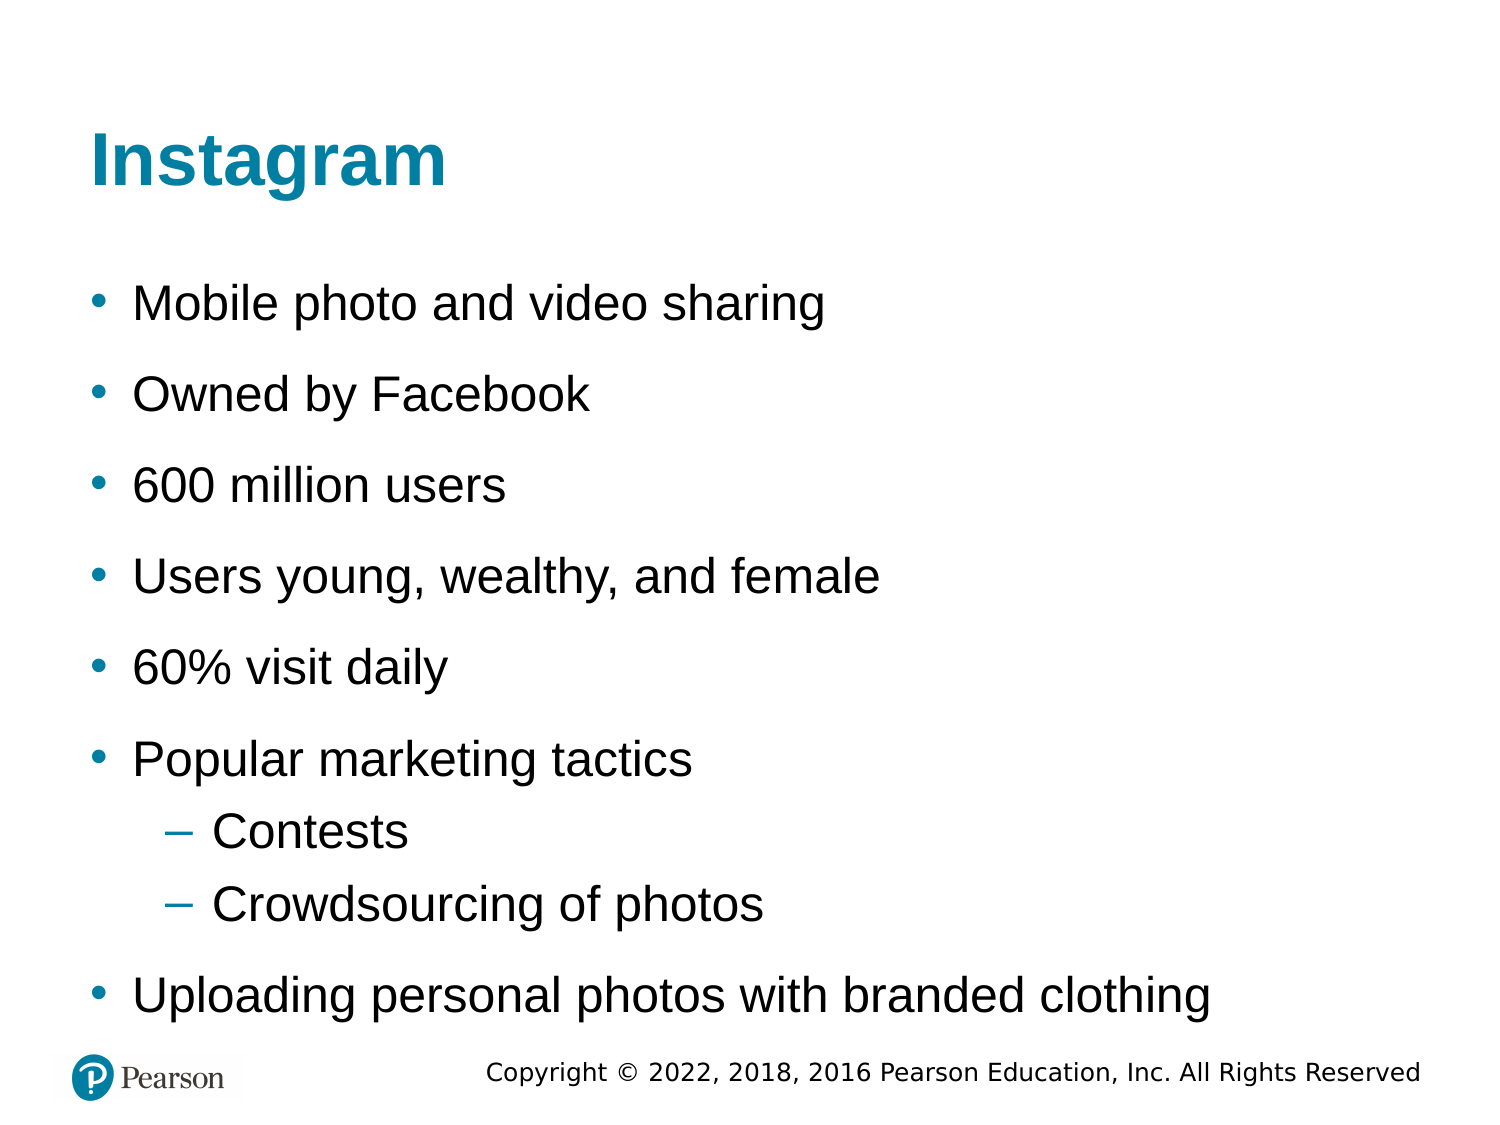

# Instagram
Mobile photo and video sharing
Owned by Facebook
600 million users
Users young, wealthy, and female
60% visit daily
Popular marketing tactics
Contests
Crowdsourcing of photos
Uploading personal photos with branded clothing